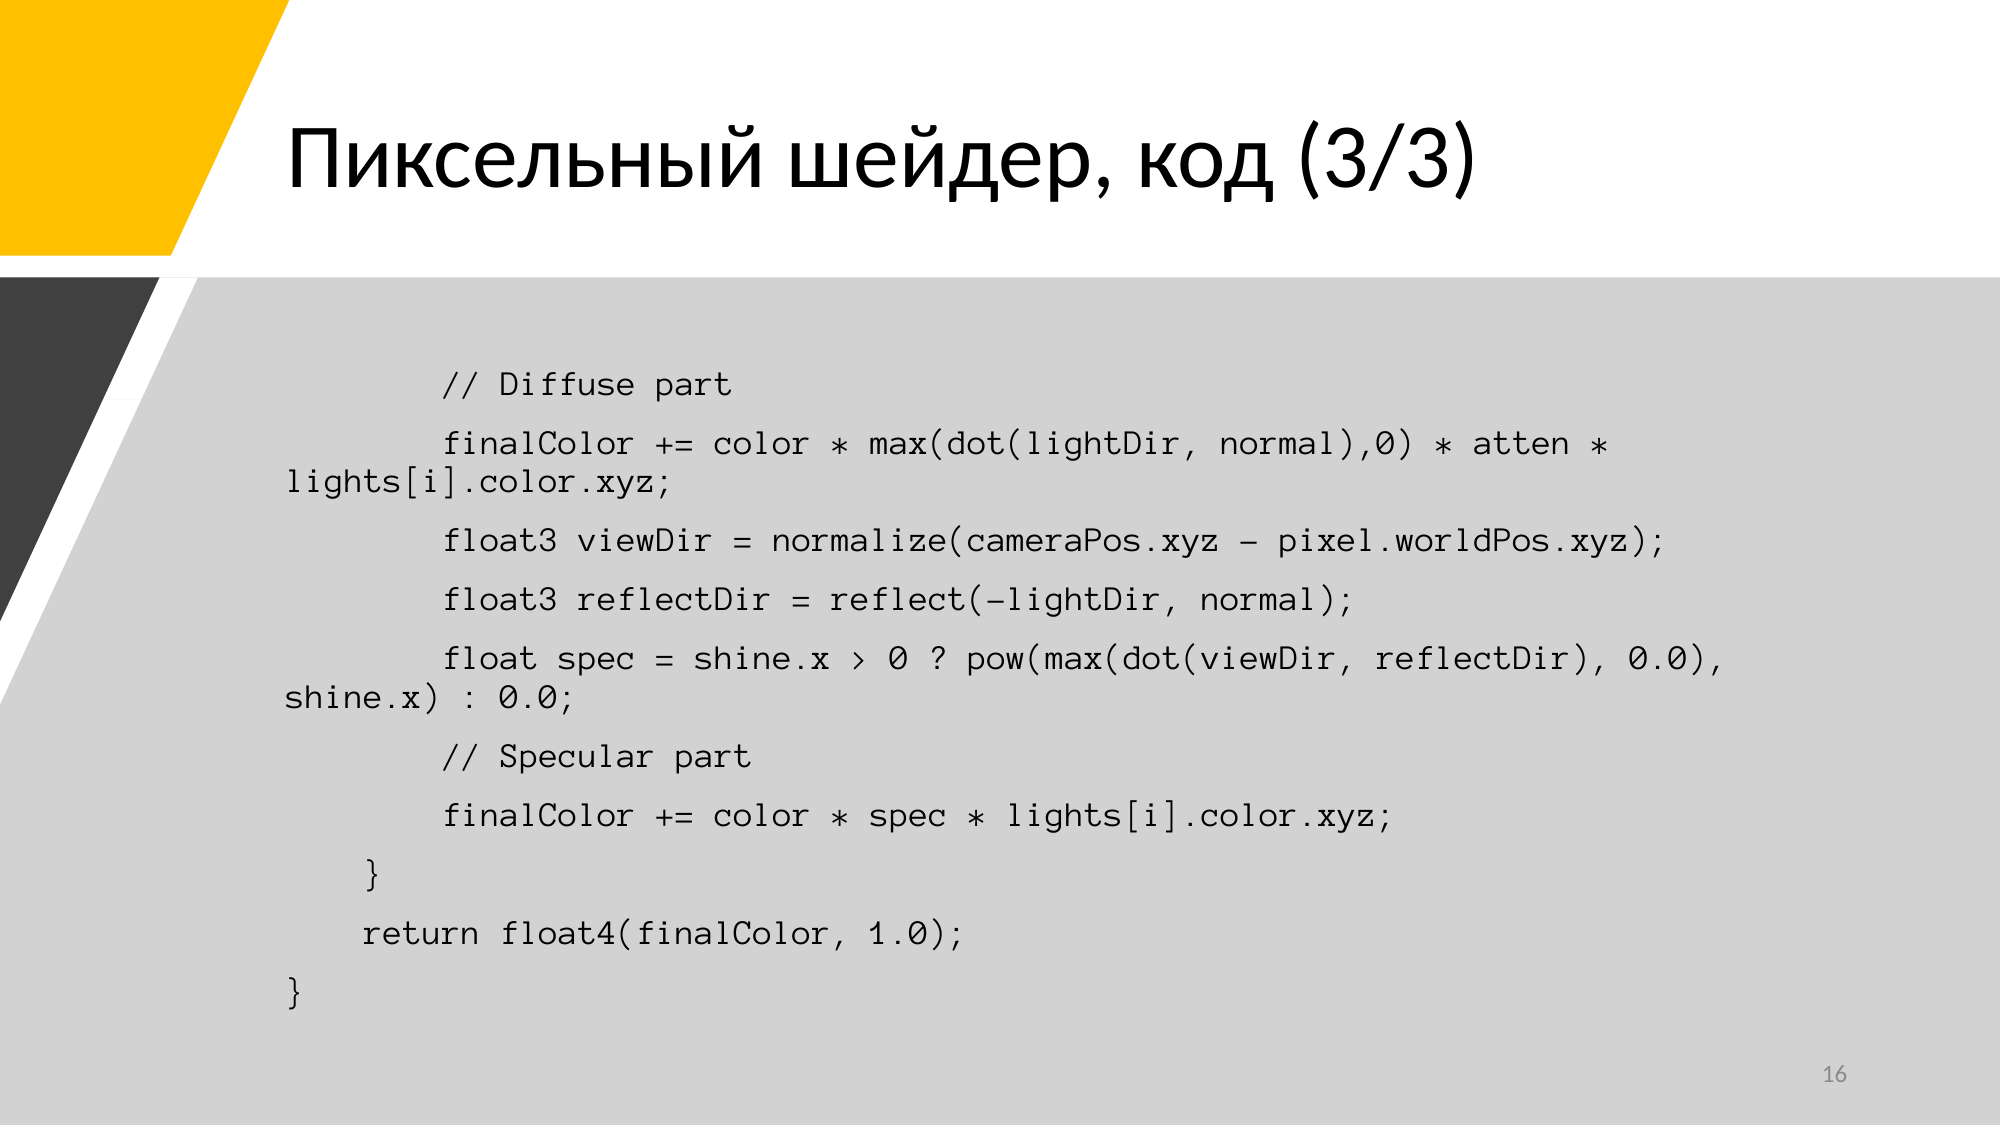

# Пиксельный шейдер, код (3/3)

        // Diffuse part
        finalColor += color * max(dot(lightDir, normal),0) * atten * lights[i].color.xyz;
        float3 viewDir = normalize(cameraPos.xyz - pixel.worldPos.xyz);
        float3 reflectDir = reflect(-lightDir, normal);
        float spec = shine.x > 0 ? pow(max(dot(viewDir, reflectDir), 0.0), shine.x) : 0.0;
        // Specular part
        finalColor += color * spec * lights[i].color.xyz;
    }
    return float4(finalColor, 1.0);
}
16